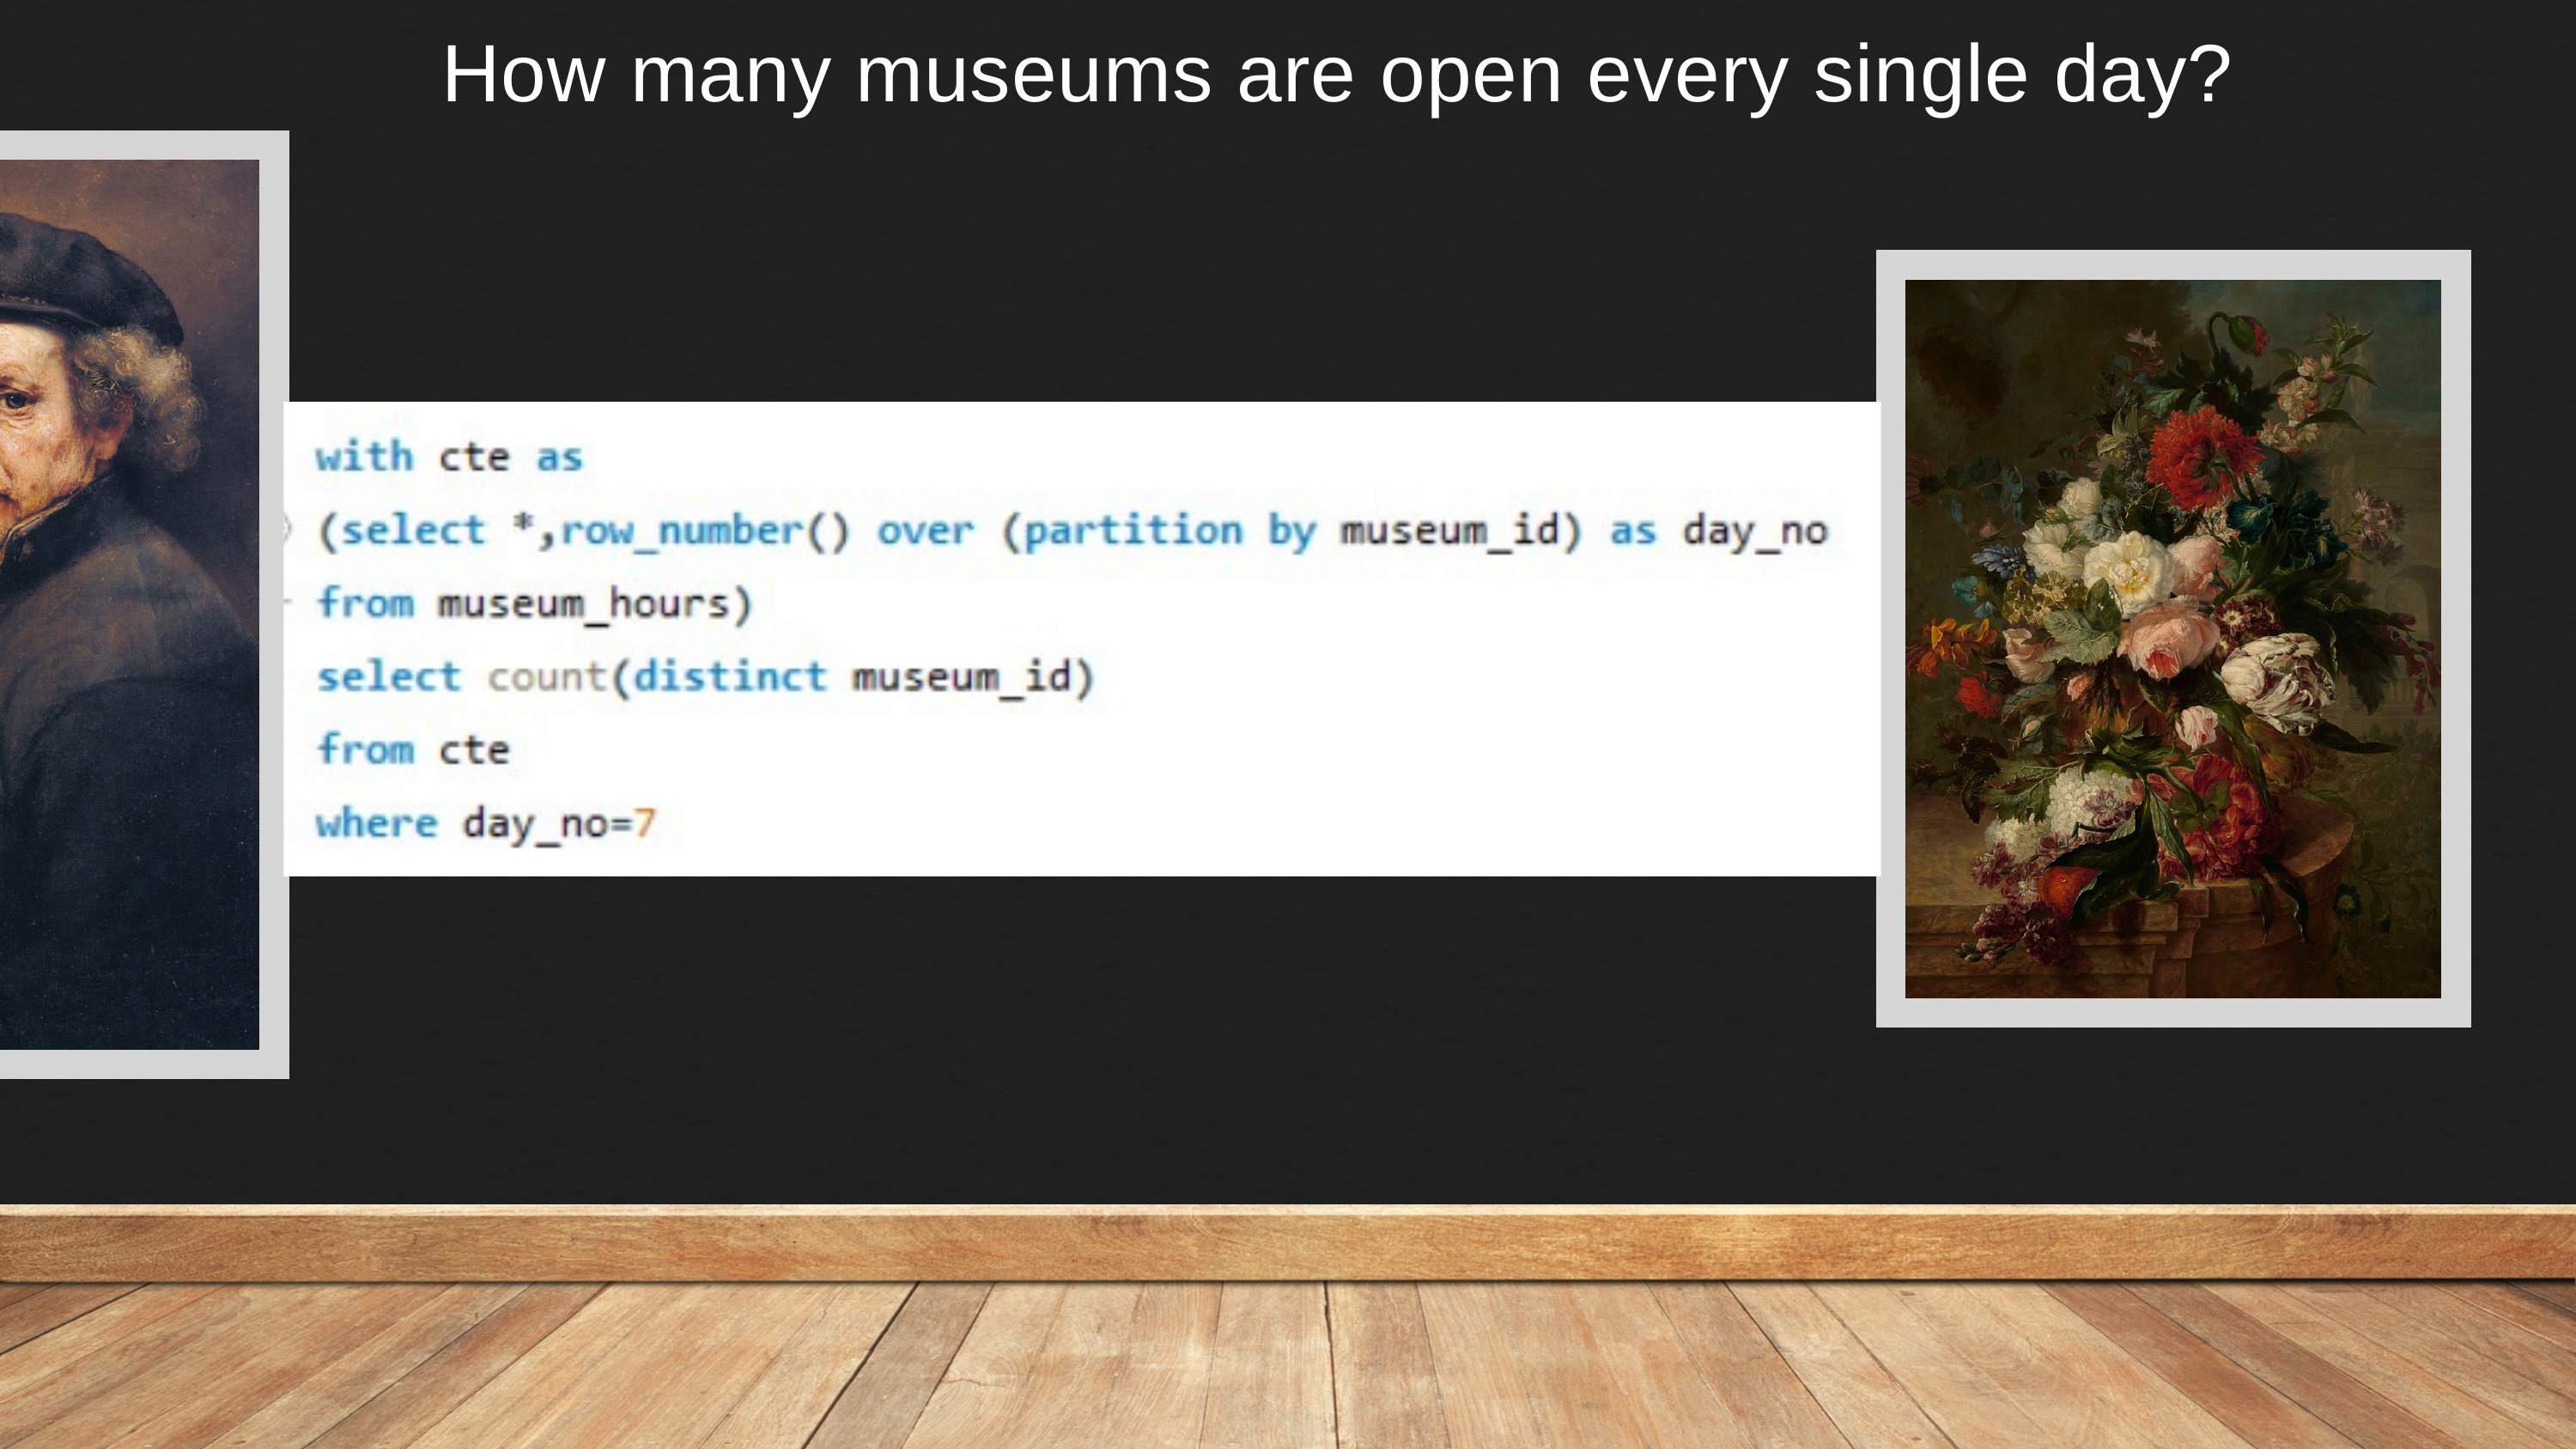

How many museums are open every single day?